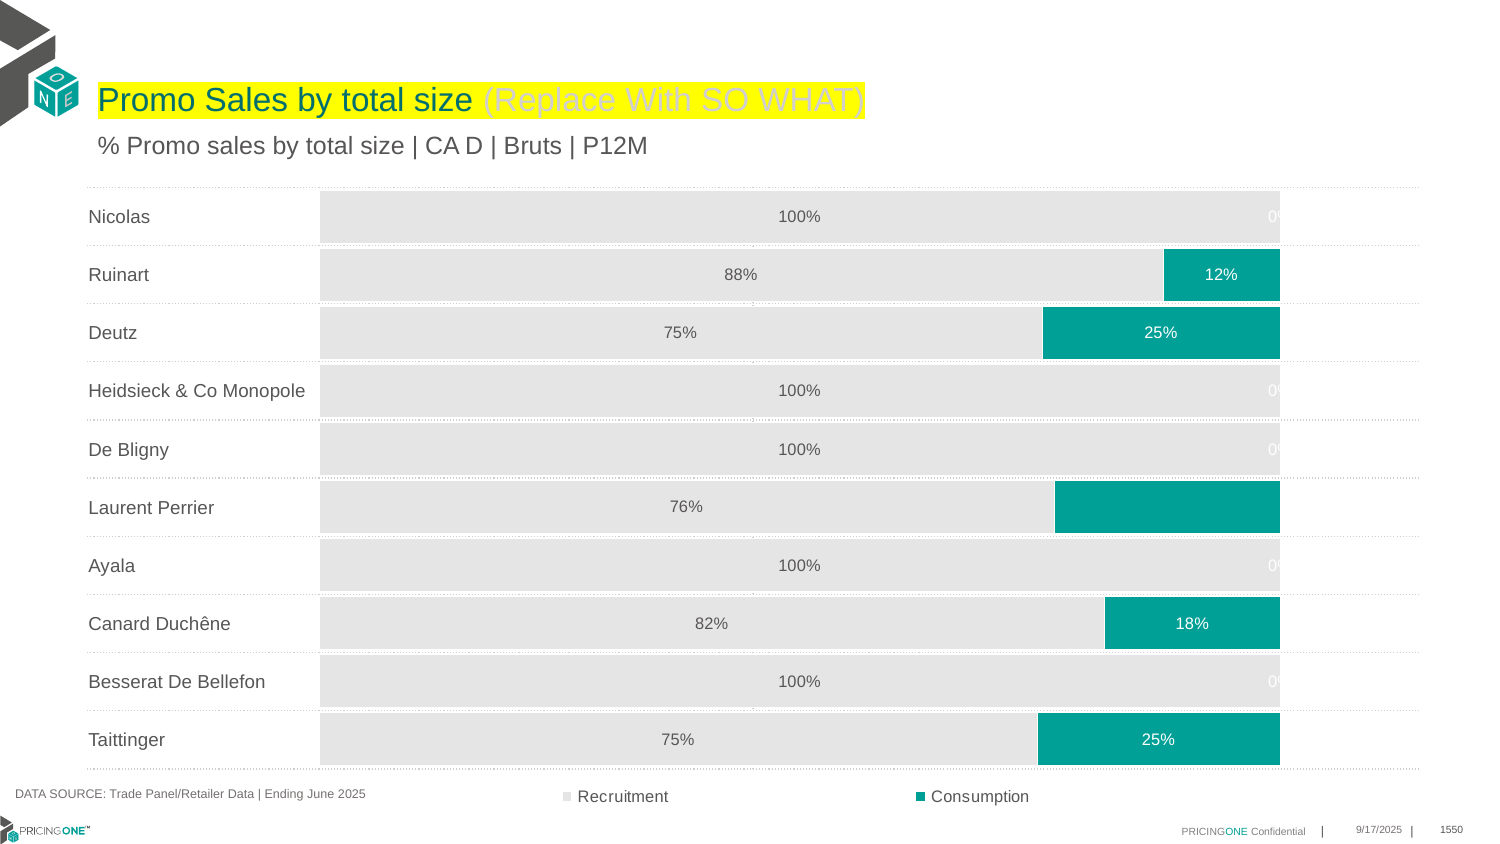

# Promo Sales by total size (Replace With SO WHAT)

% Promo sales by total size | CA D | Bruts | P12M

### Chart

| Category | Recruitment | Consumption |
|---|---|---|
| Nicolas | 1.0 | 0.0 |
| Ruinart | 0.8780292399878641 | 0.12197076001213591 |
| Deutz | 0.752259585013849 | 0.24774041498615096 |
| Heidsieck & Co Monopole | 1.0 | 0.0 |
| De Bligny | 1.0 | 0.0 |
| Laurent Perrier | 0.7645923289376434 | 0.2354076710623566 |
| Ayala | 1.0 | 0.0 |
| Canard Duchêne | 0.8172314798925873 | 0.18276852010741274 |
| Besserat De Bellefon | 1.0 | 0.0 |
| Taittinger | 0.7470509623175595 | 0.2529490376824405 |
| Nicolas |  |
| --- | --- |
| Ruinart |  |
| Deutz |  |
| Heidsieck & Co Monopole |  |
| De Bligny |  |
| Laurent Perrier | 4 |
| Ayala |  |
| Canard Duchêne |  |
| Besserat De Bellefon |  |
| Taittinger |  |
DATA SOURCE: Trade Panel/Retailer Data | Ending June 2025

9/17/2025
1550